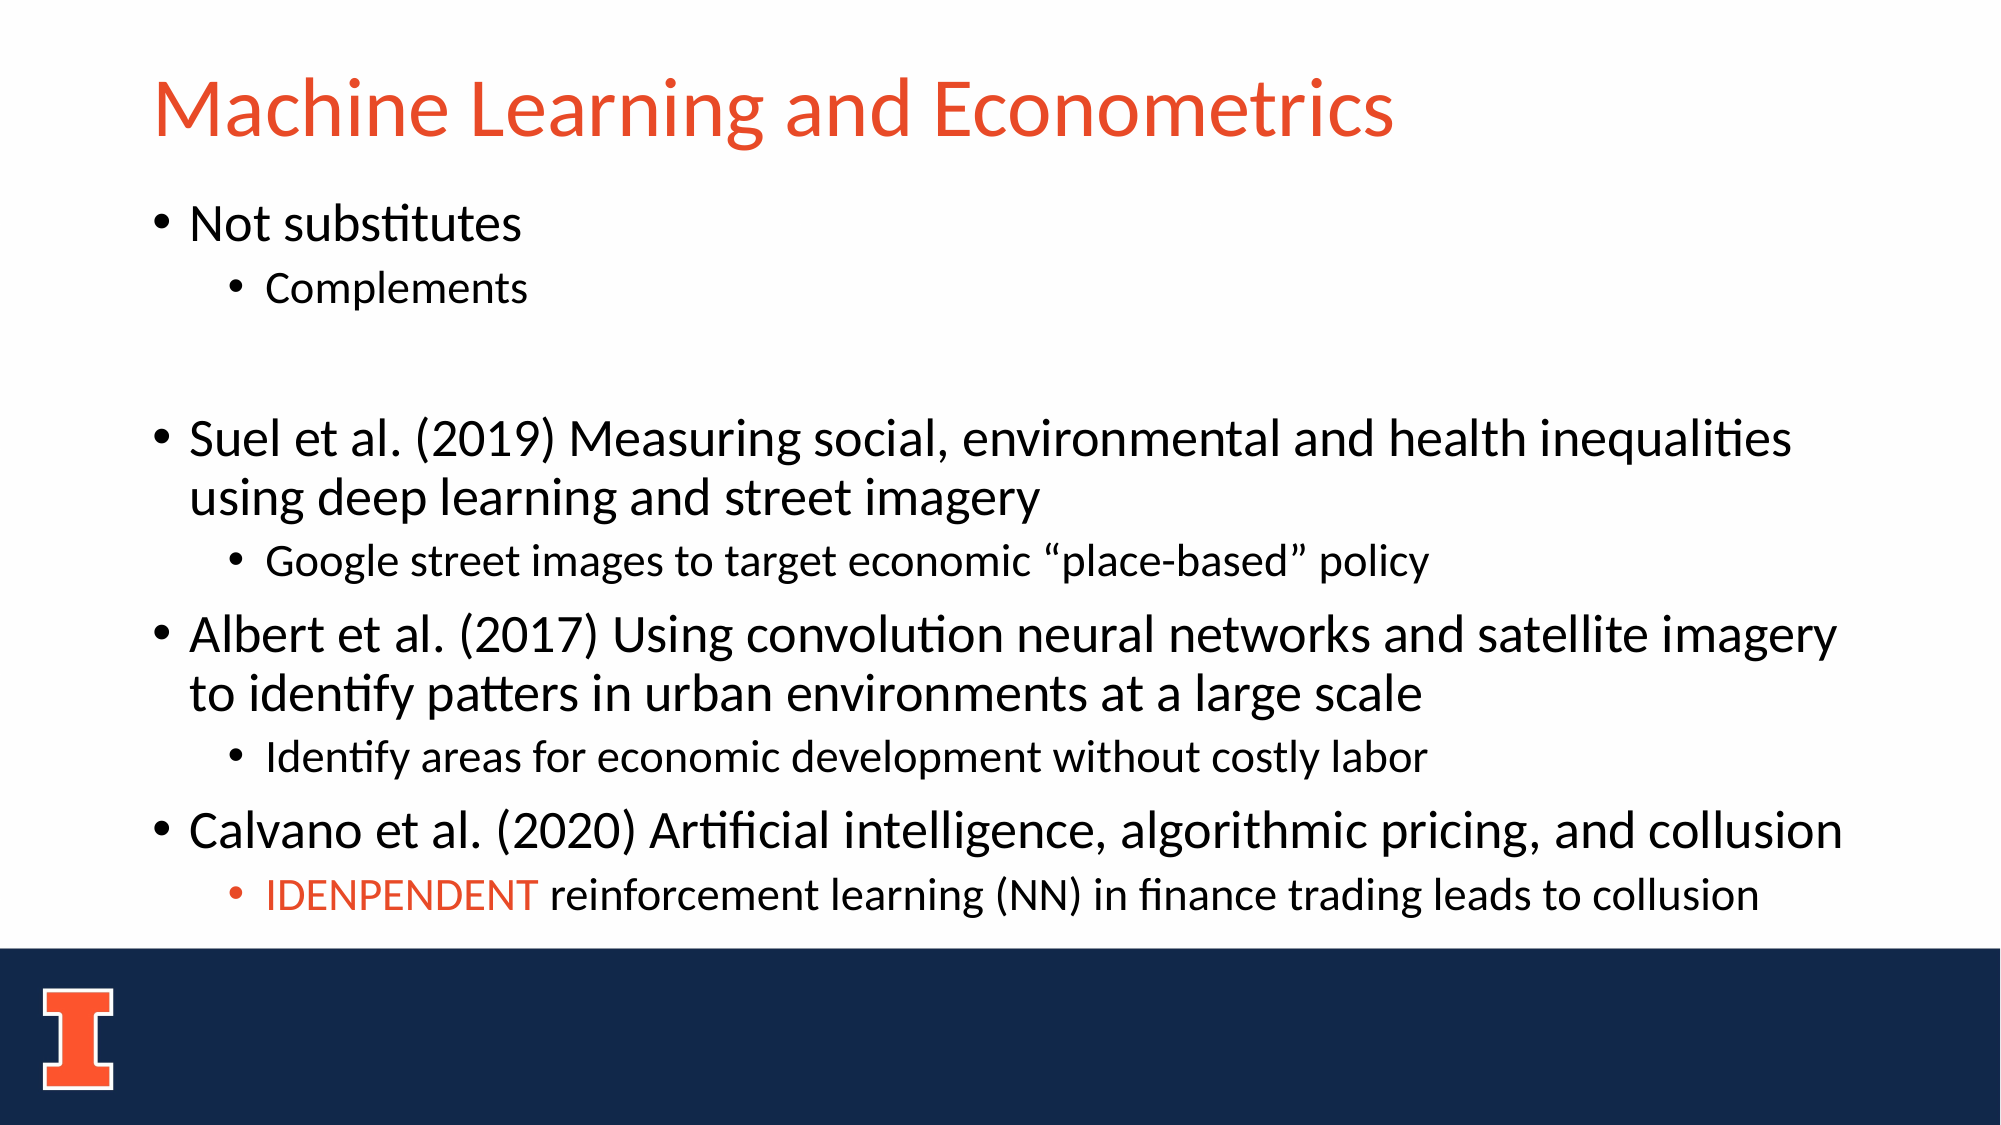

# Machine Learning and Econometrics
Not substitutes
Complements

Suel et al. (2019) Measuring social, environmental and health inequalities using deep learning and street imagery
Google street images to target economic “place-based” policy
Albert et al. (2017) Using convolution neural networks and satellite imagery to identify patters in urban environments at a large scale
Identify areas for economic development without costly labor
Calvano et al. (2020) Artificial intelligence, algorithmic pricing, and collusion
IDENPENDENT reinforcement learning (NN) in finance trading leads to collusion